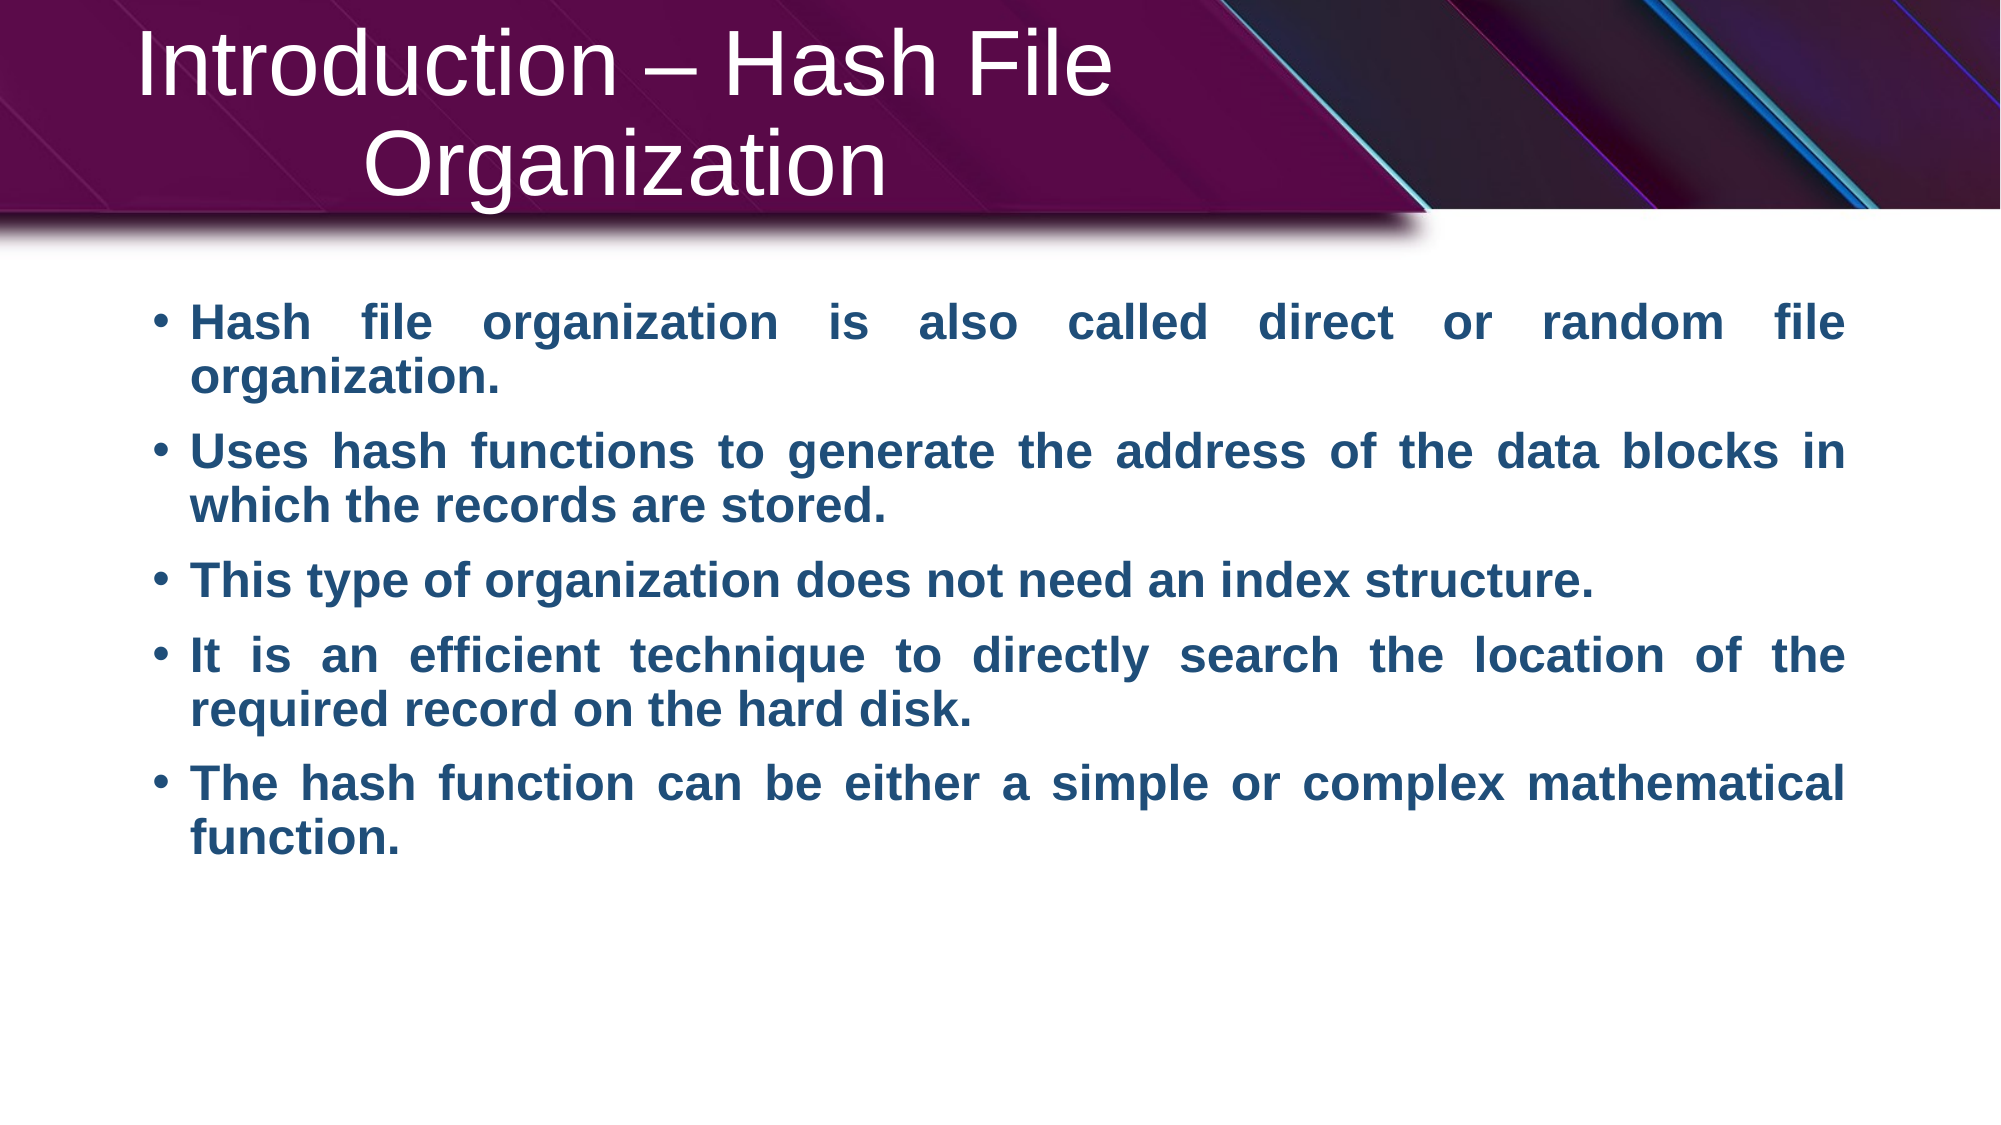

# Introduction – Hash File Organization
Hash file organization is also called direct or random file organization.
Uses hash functions to generate the address of the data blocks in which the records are stored.
This type of organization does not need an index structure.
It is an efficient technique to directly search the location of the required record on the hard disk.
The hash function can be either a simple or complex mathematical function.